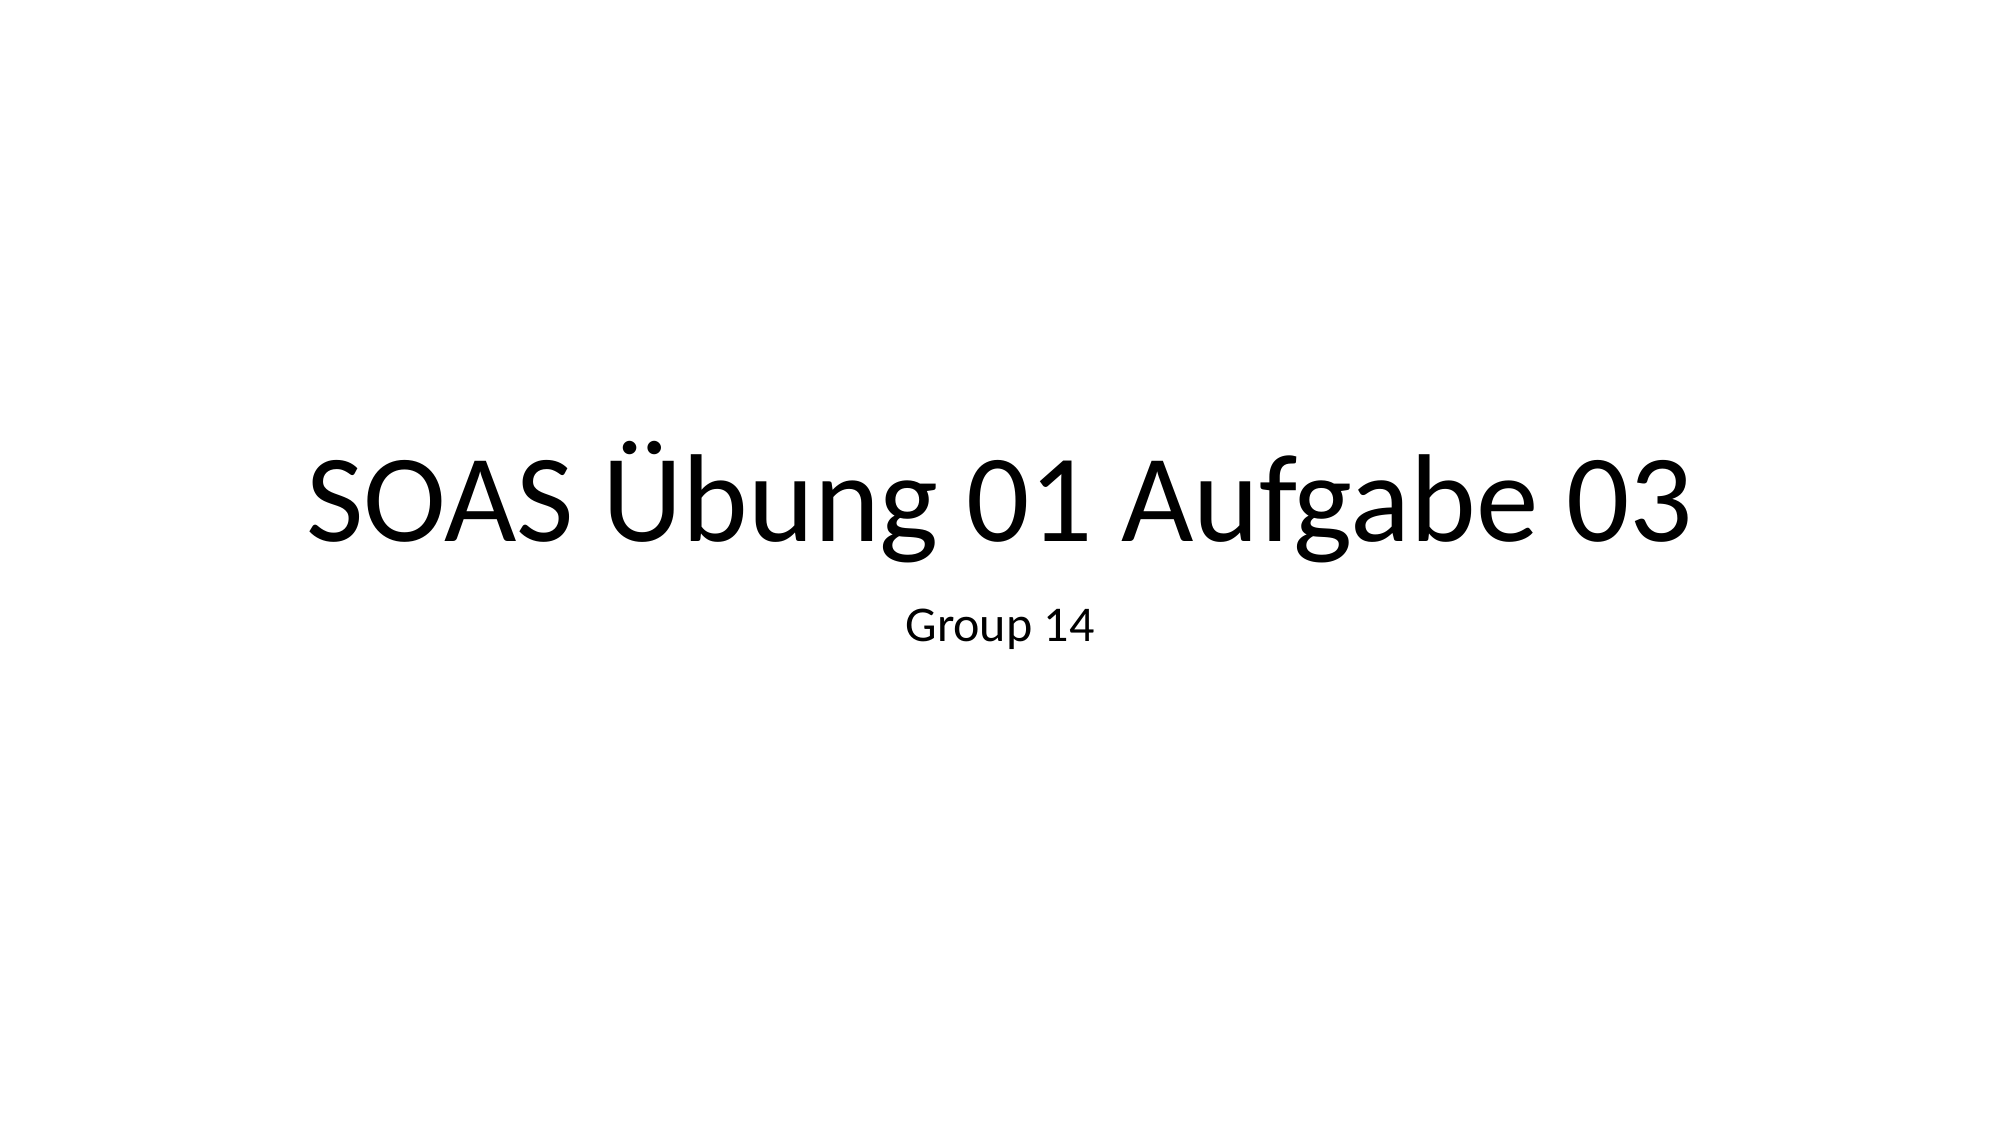

# SOAS Übung 01 Aufgabe 03
Group 14